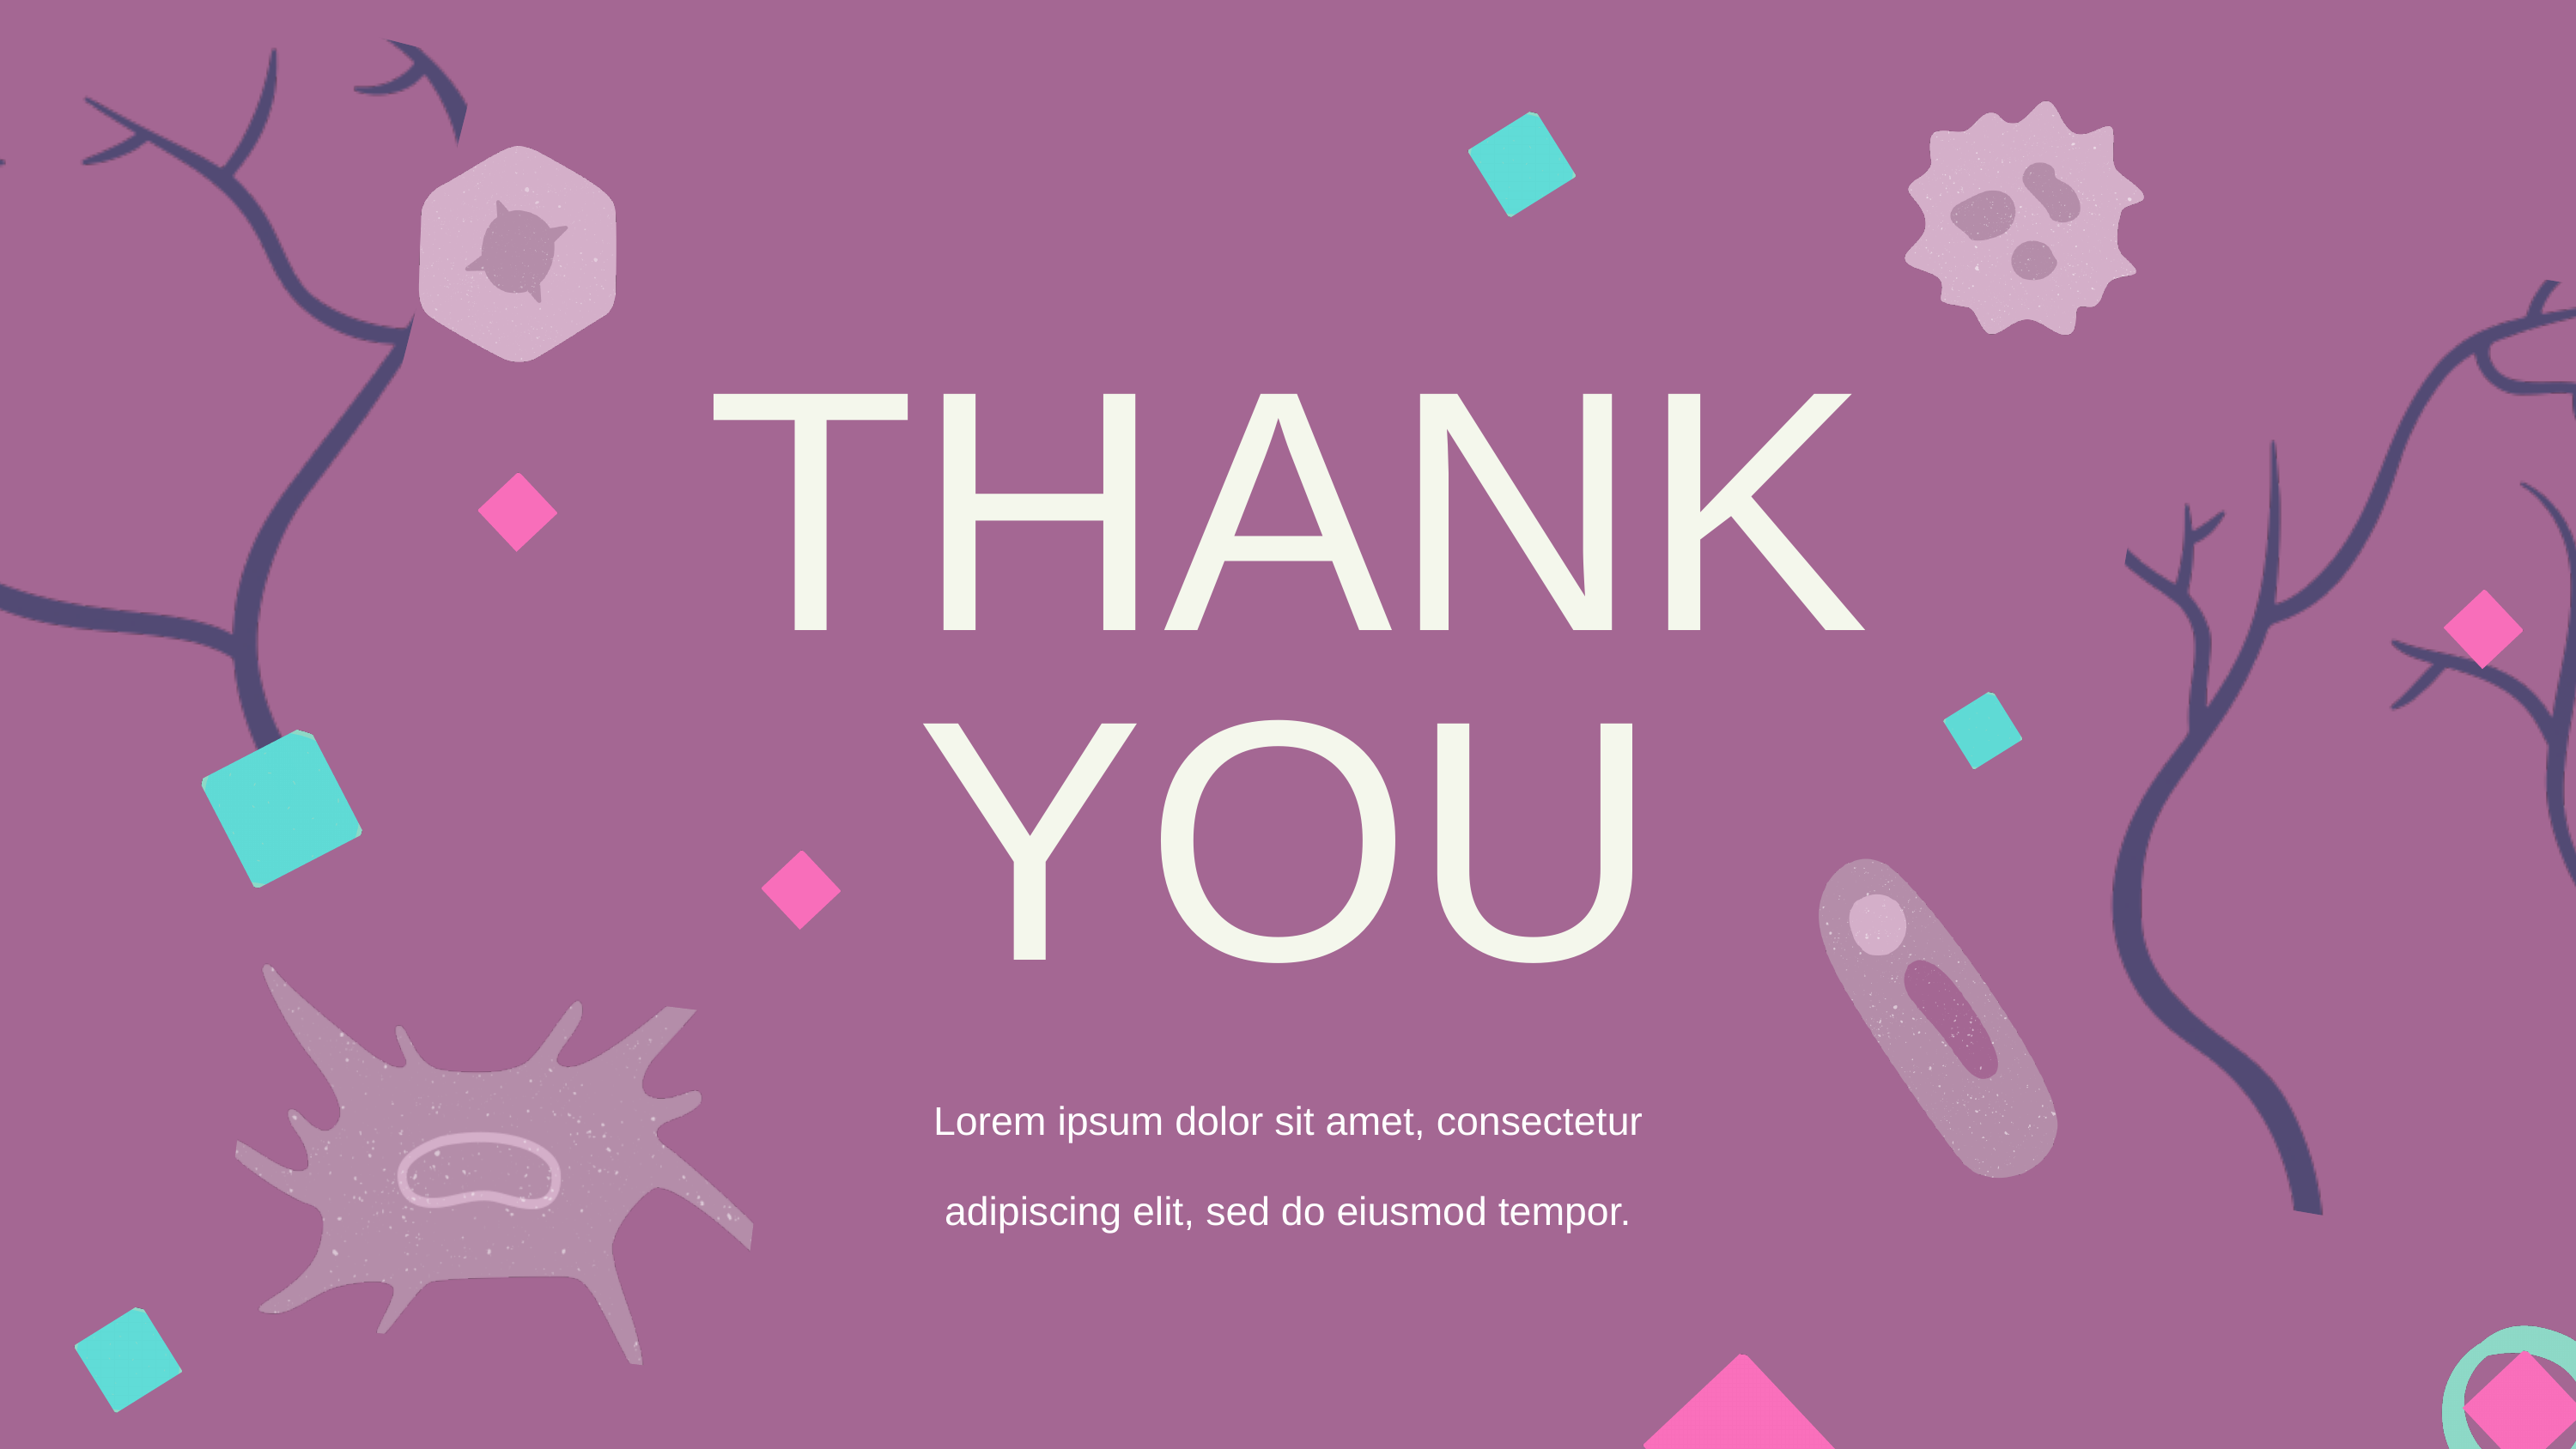

THANK
YOU

Lorem ipsum dolor sit amet, consectetur adipiscing elit, sed do eiusmod tempor.